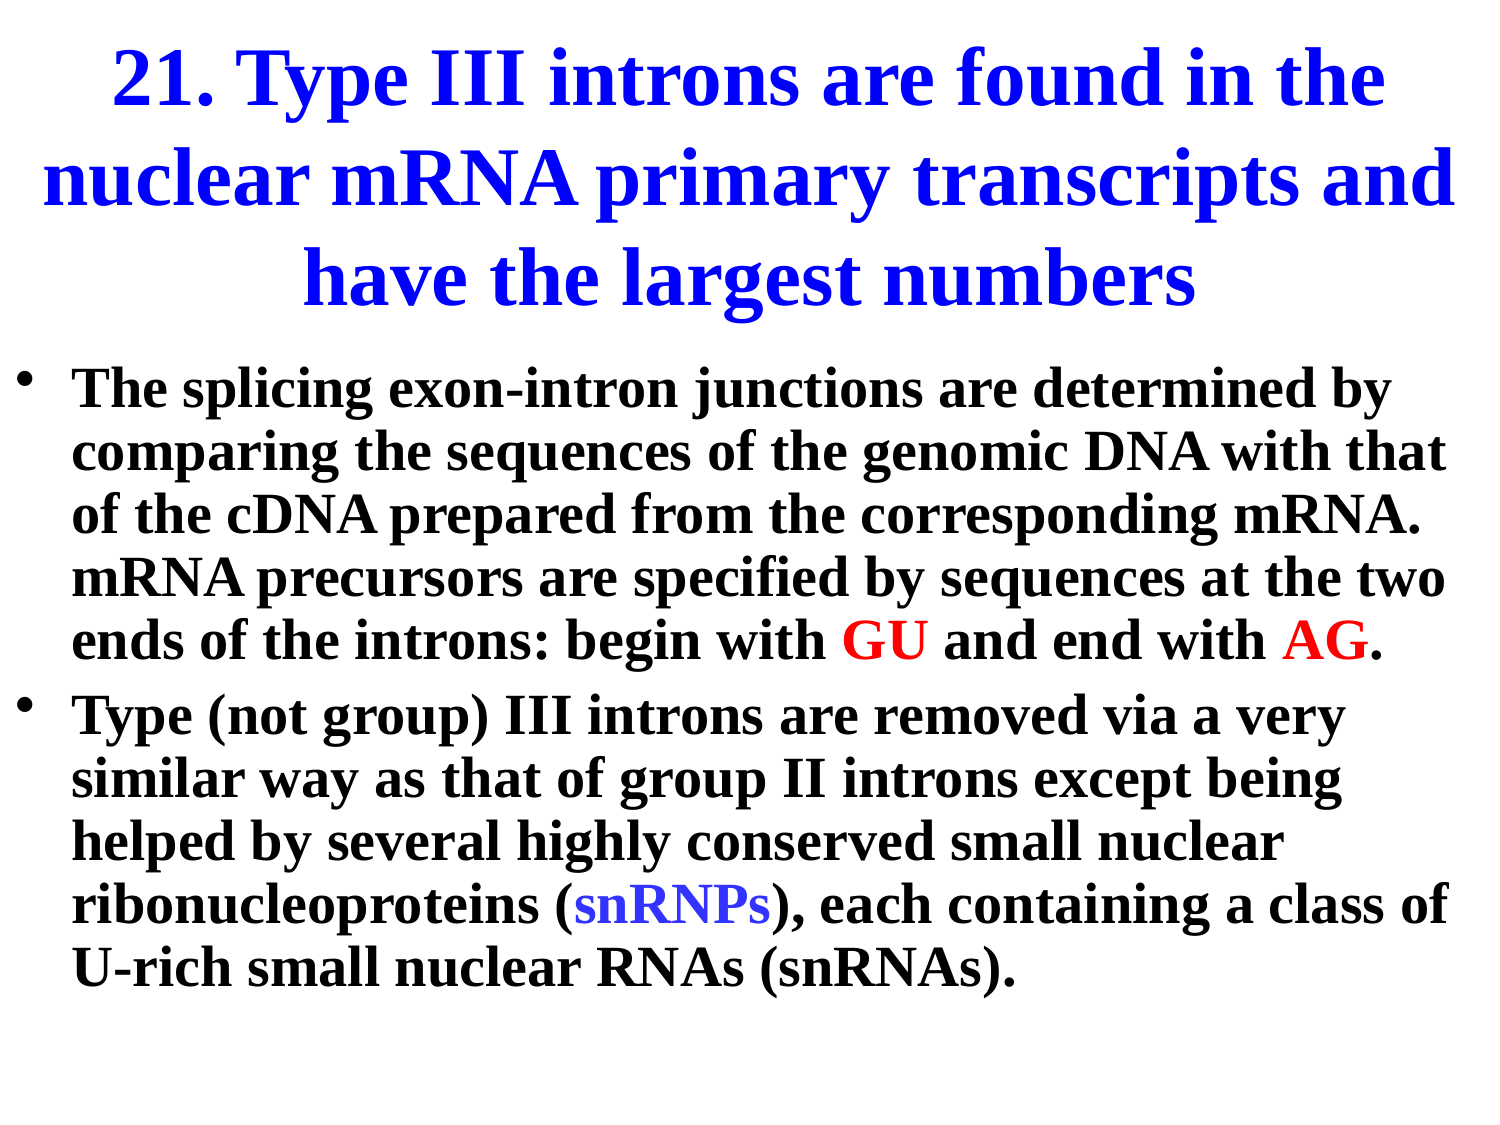

# 21. Type III introns are found in the nuclear mRNA primary transcripts and have the largest numbers
The splicing exon-intron junctions are determined by comparing the sequences of the genomic DNA with that of the cDNA prepared from the corresponding mRNA. mRNA precursors are specified by sequences at the two ends of the introns: begin with GU and end with AG.
Type (not group) III introns are removed via a very similar way as that of group II introns except being helped by several highly conserved small nuclear ribonucleoproteins (snRNPs), each containing a class of U-rich small nuclear RNAs (snRNAs).